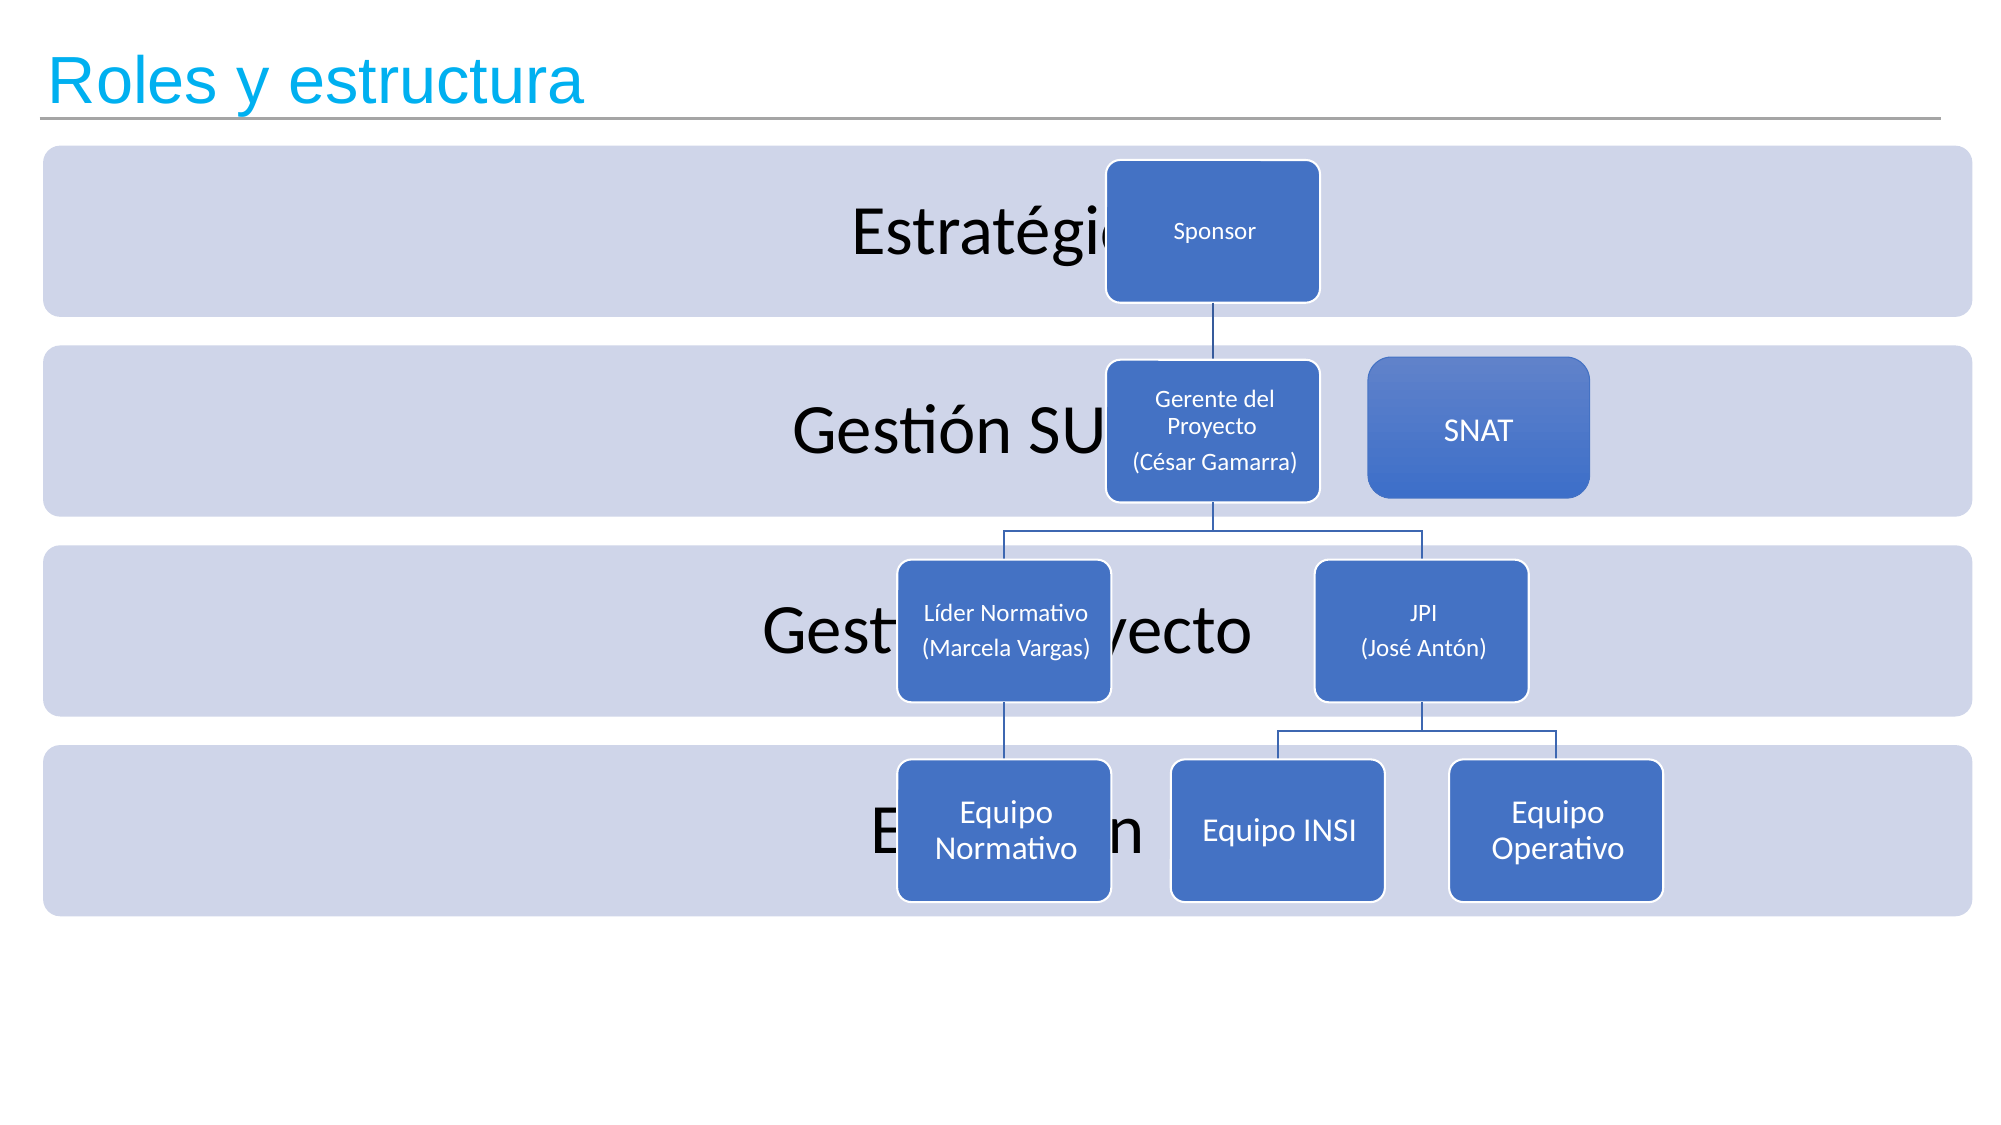

Roles y estructura
Ejecución
Gestión Proyecto
Gestión SUNAT
Estratégica
Sponsor
Gerente del Proyecto
(César Gamarra)
Líder Normativo
(Marcela Vargas)
Equipo Normativo
JPI
(José Antón)
Equipo INSI
Equipo Operativo
SNAT